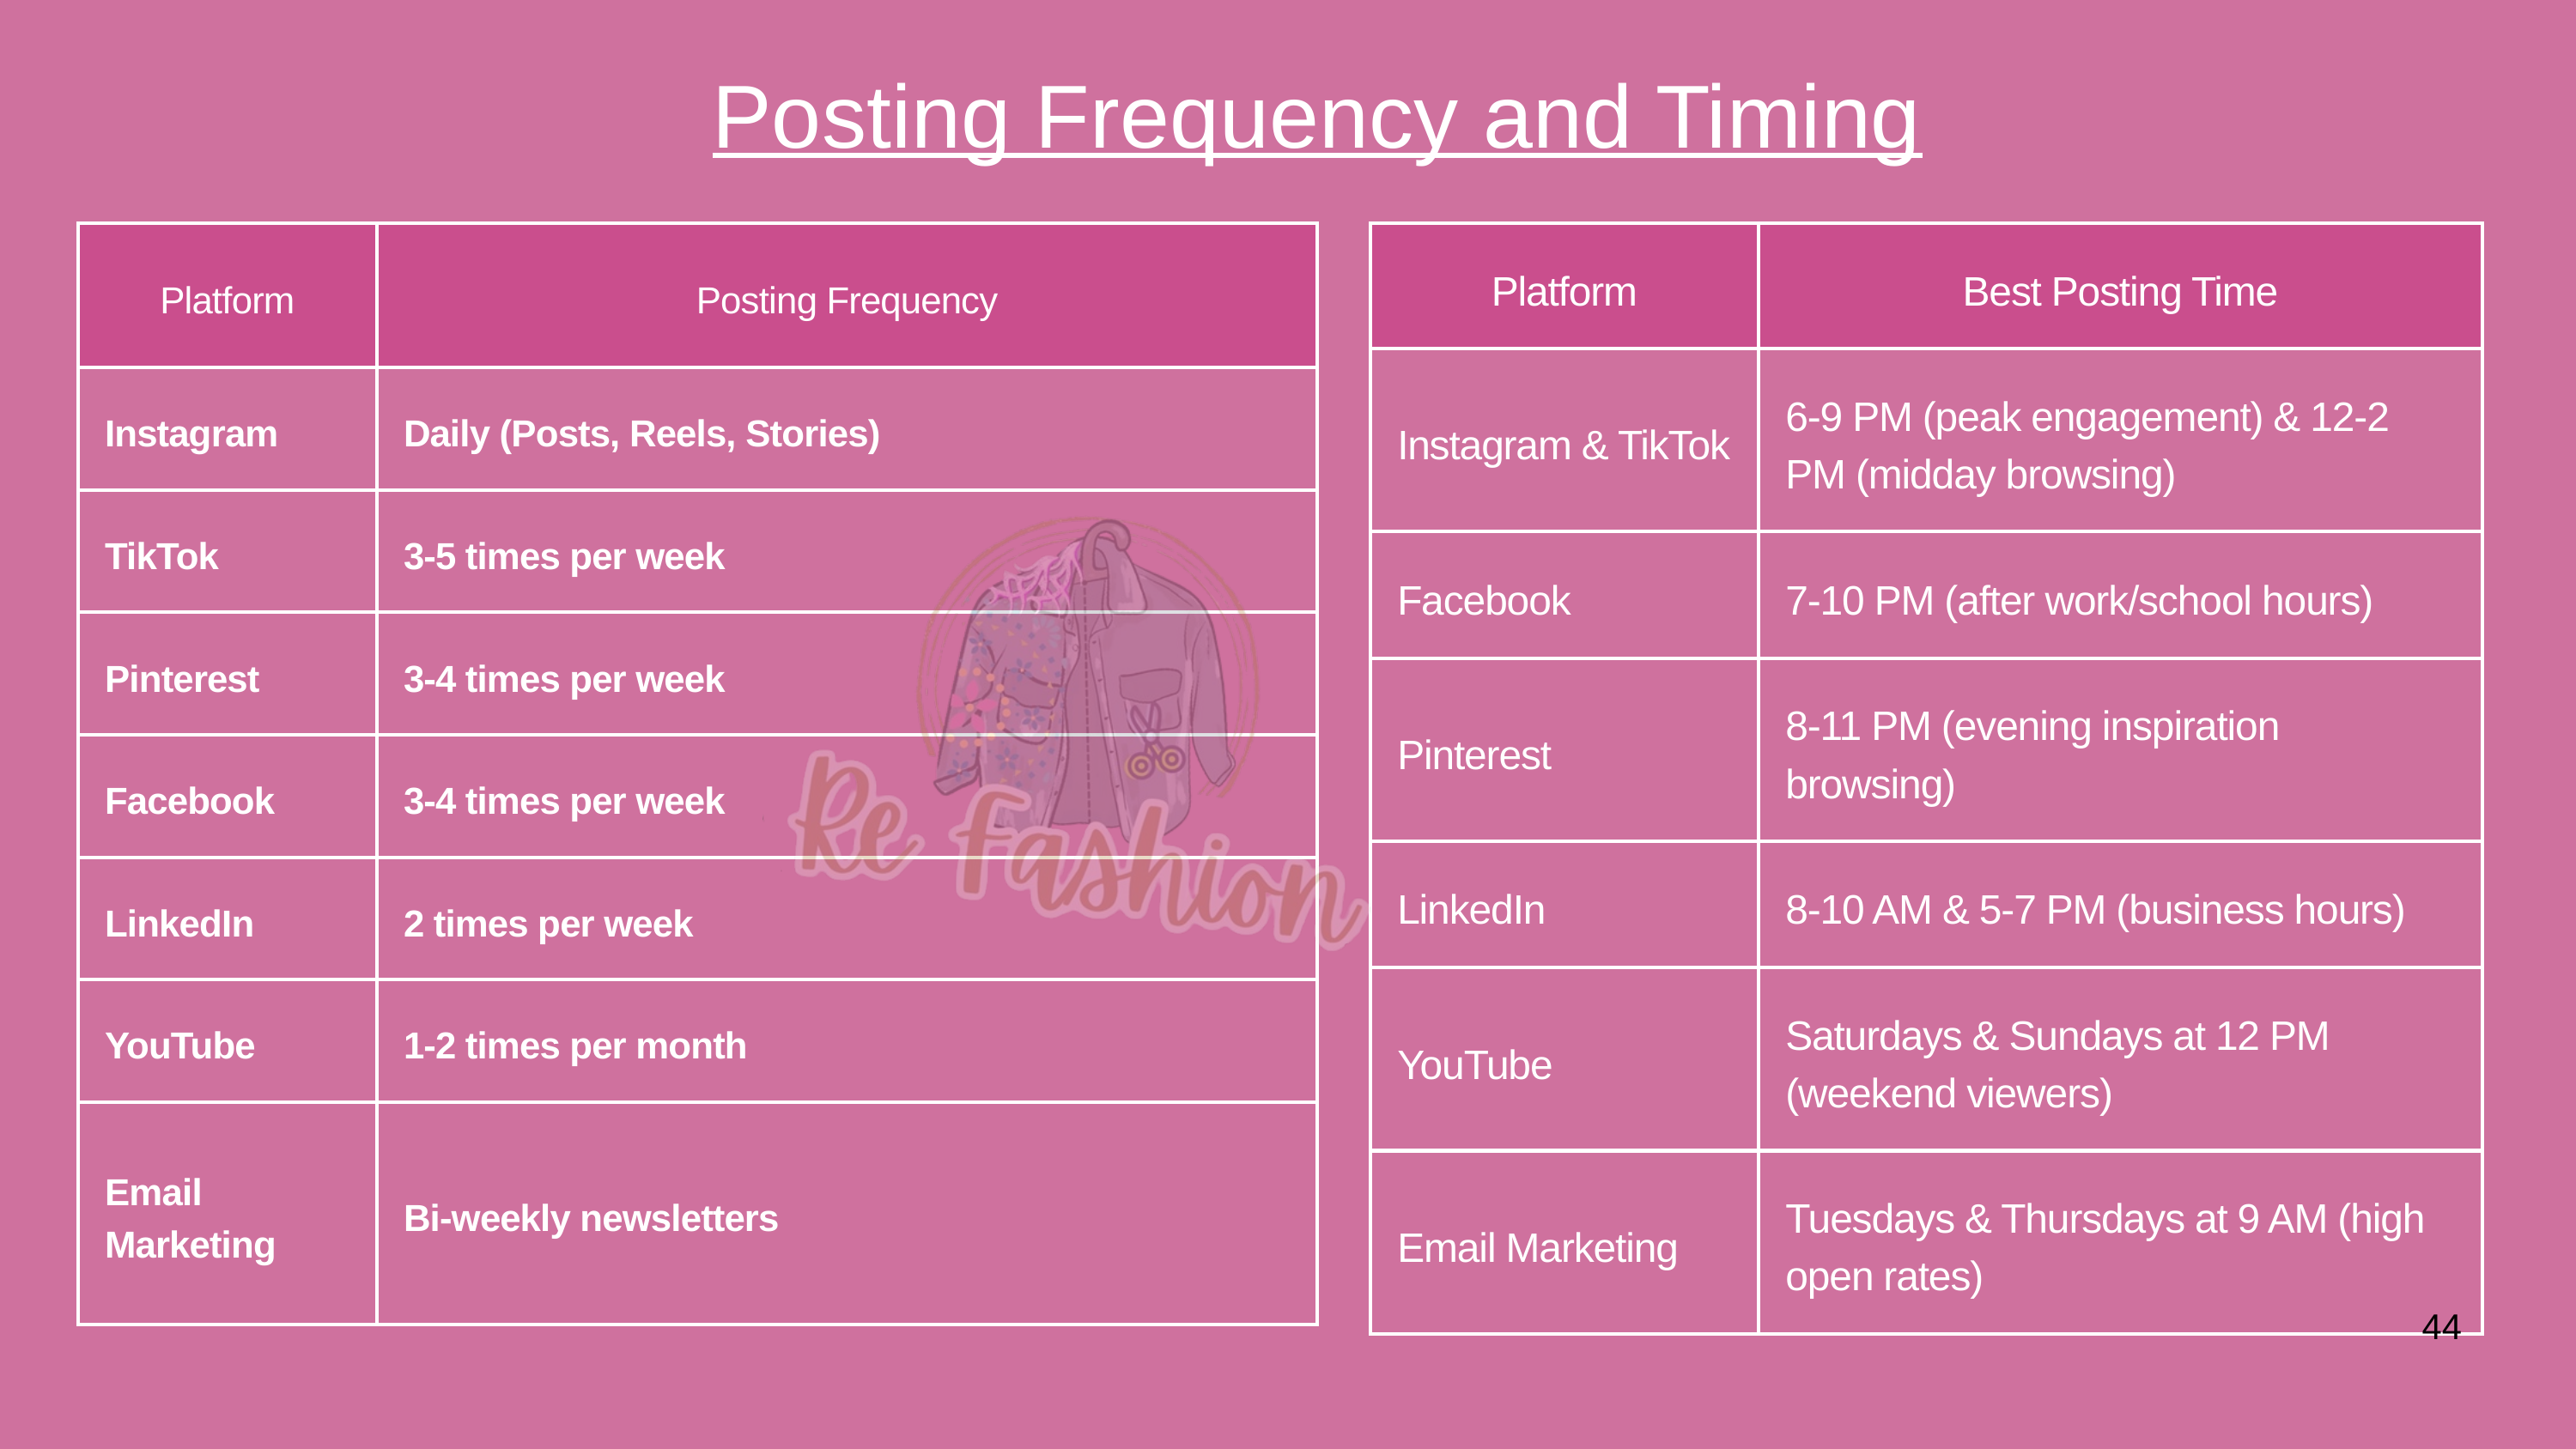

Posting Frequency and Timing
| Platform | Posting Frequency |
| --- | --- |
| Instagram | Daily (Posts, Reels, Stories) |
| TikTok | 3-5 times per week |
| Pinterest | 3-4 times per week |
| Facebook | 3-4 times per week |
| LinkedIn | 2 times per week |
| YouTube | 1-2 times per month |
| Email Marketing | Bi-weekly newsletters |
| Platform | Best Posting Time |
| --- | --- |
| Instagram & TikTok | 6-9 PM (peak engagement) & 12-2 PM (midday browsing) |
| Facebook | 7-10 PM (after work/school hours) |
| Pinterest | 8-11 PM (evening inspiration browsing) |
| LinkedIn | 8-10 AM & 5-7 PM (business hours) |
| YouTube | Saturdays & Sundays at 12 PM (weekend viewers) |
| Email Marketing | Tuesdays & Thursdays at 9 AM (high open rates) |

44